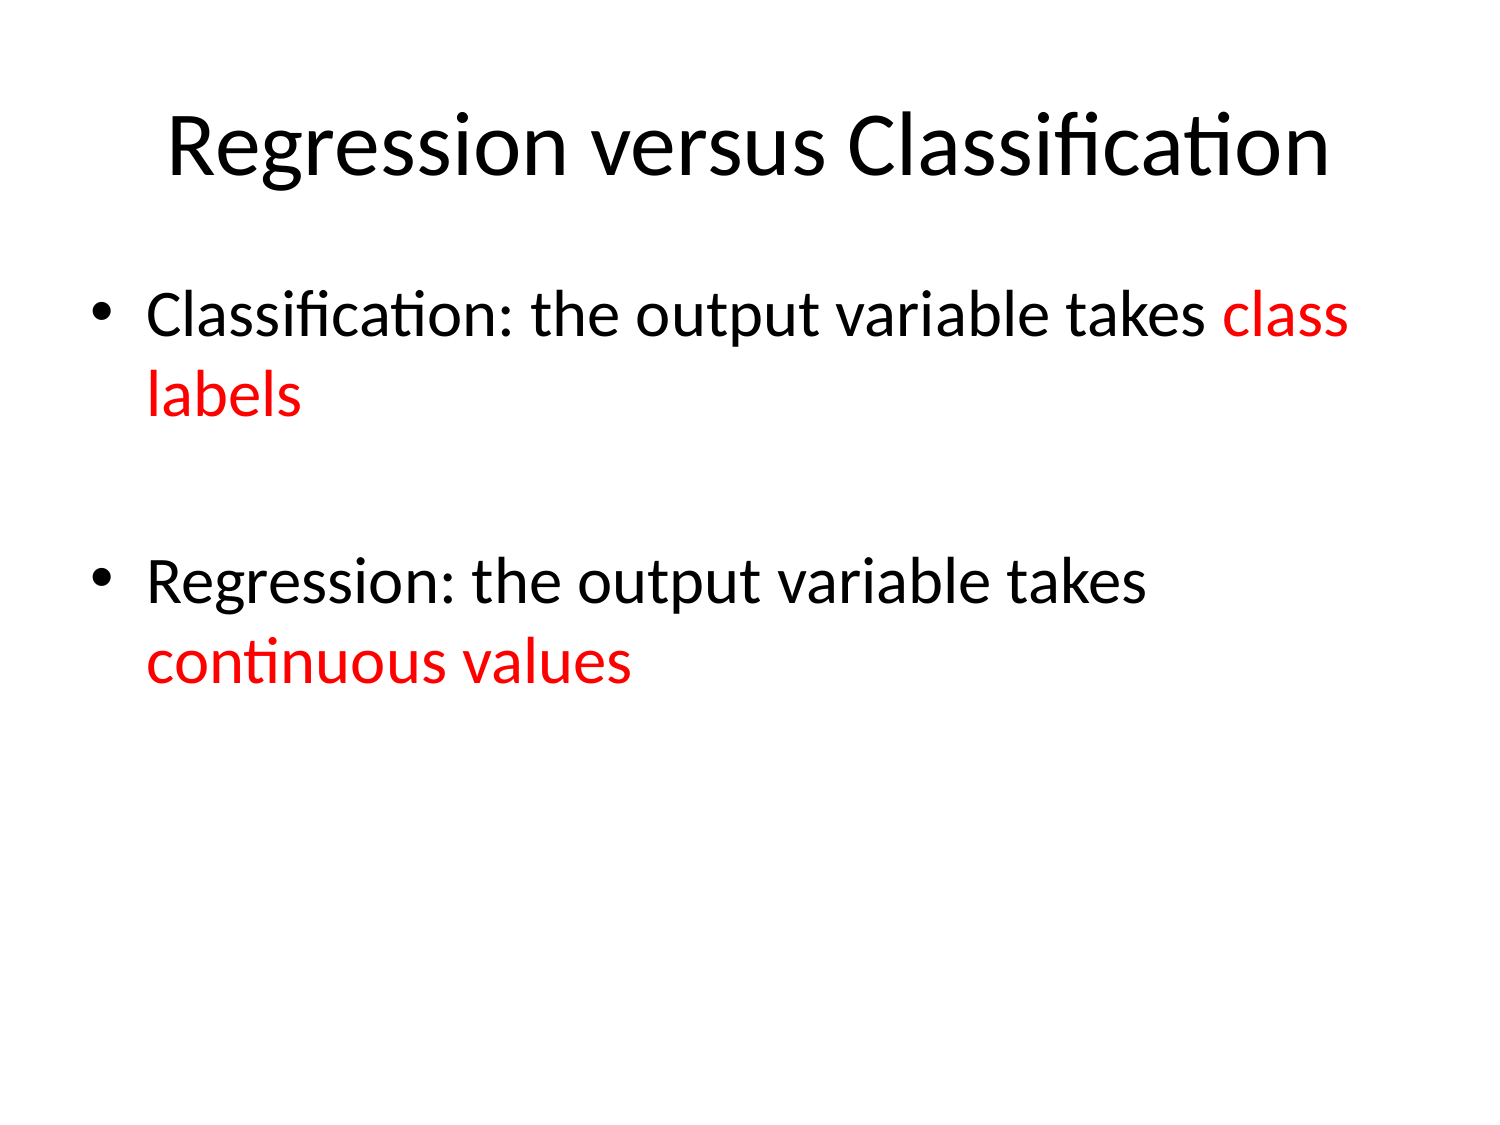

# Regression versus Classification
Classification: the output variable takes class labels

Regression: the output variable takes continuous values